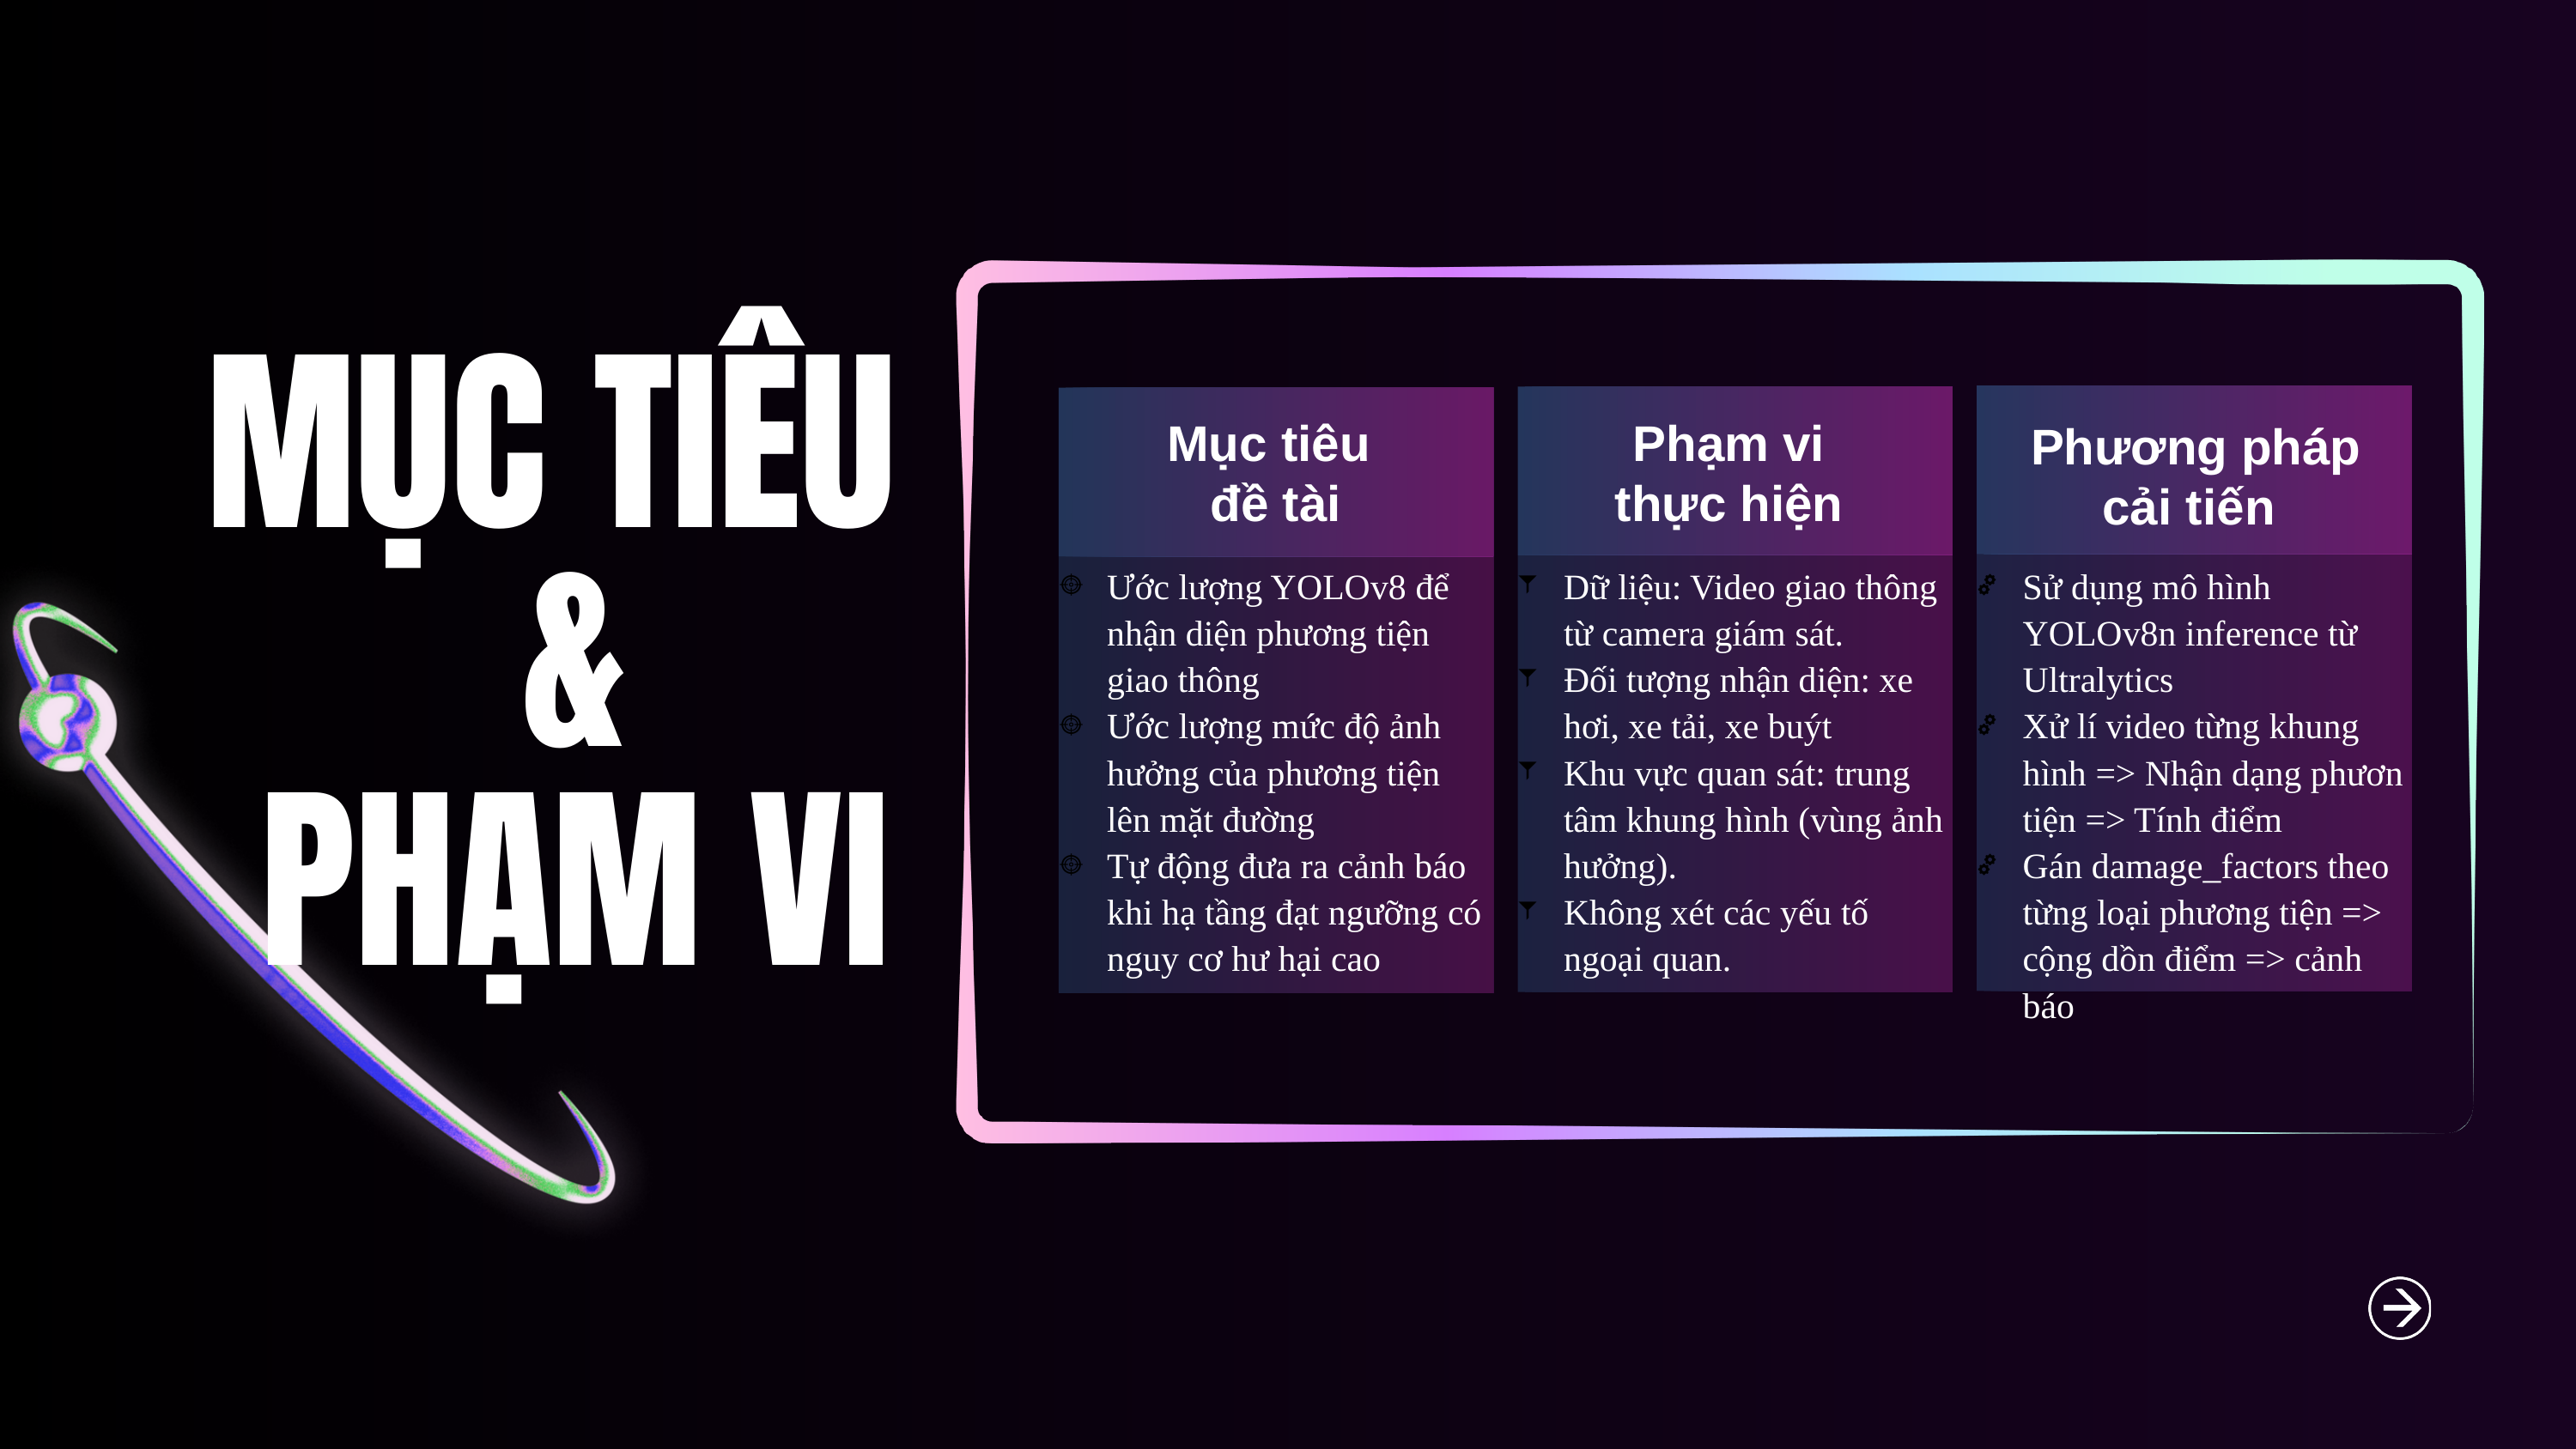

MỤC TIÊU
&
PHẠM VI

Mục tiêu
đề tài
Phạm vi
thực hiện
Phương pháp
cải tiến

Ước lượng YOLOv8 để nhận diện phương tiện giao thông
Ước lượng mức độ ảnh hưởng của phương tiện lên mặt đường
Tự động đưa ra cảnh báo khi hạ tầng đạt ngưỡng có nguy cơ hư hại cao
Dữ liệu: Video giao thông từ camera giám sát.
Đối tượng nhận diện: xe hơi, xe tải, xe buýt
Khu vực quan sát: trung tâm khung hình (vùng ảnh hưởng).
Không xét các yếu tố ngoại quan.
Sử dụng mô hình YOLOv8n inference từ Ultralytics
Xử lí video từng khung hình => Nhận dạng phươn tiện => Tính điểm
Gán damage_factors theo từng loại phương tiện => cộng dồn điểm => cảnh báo